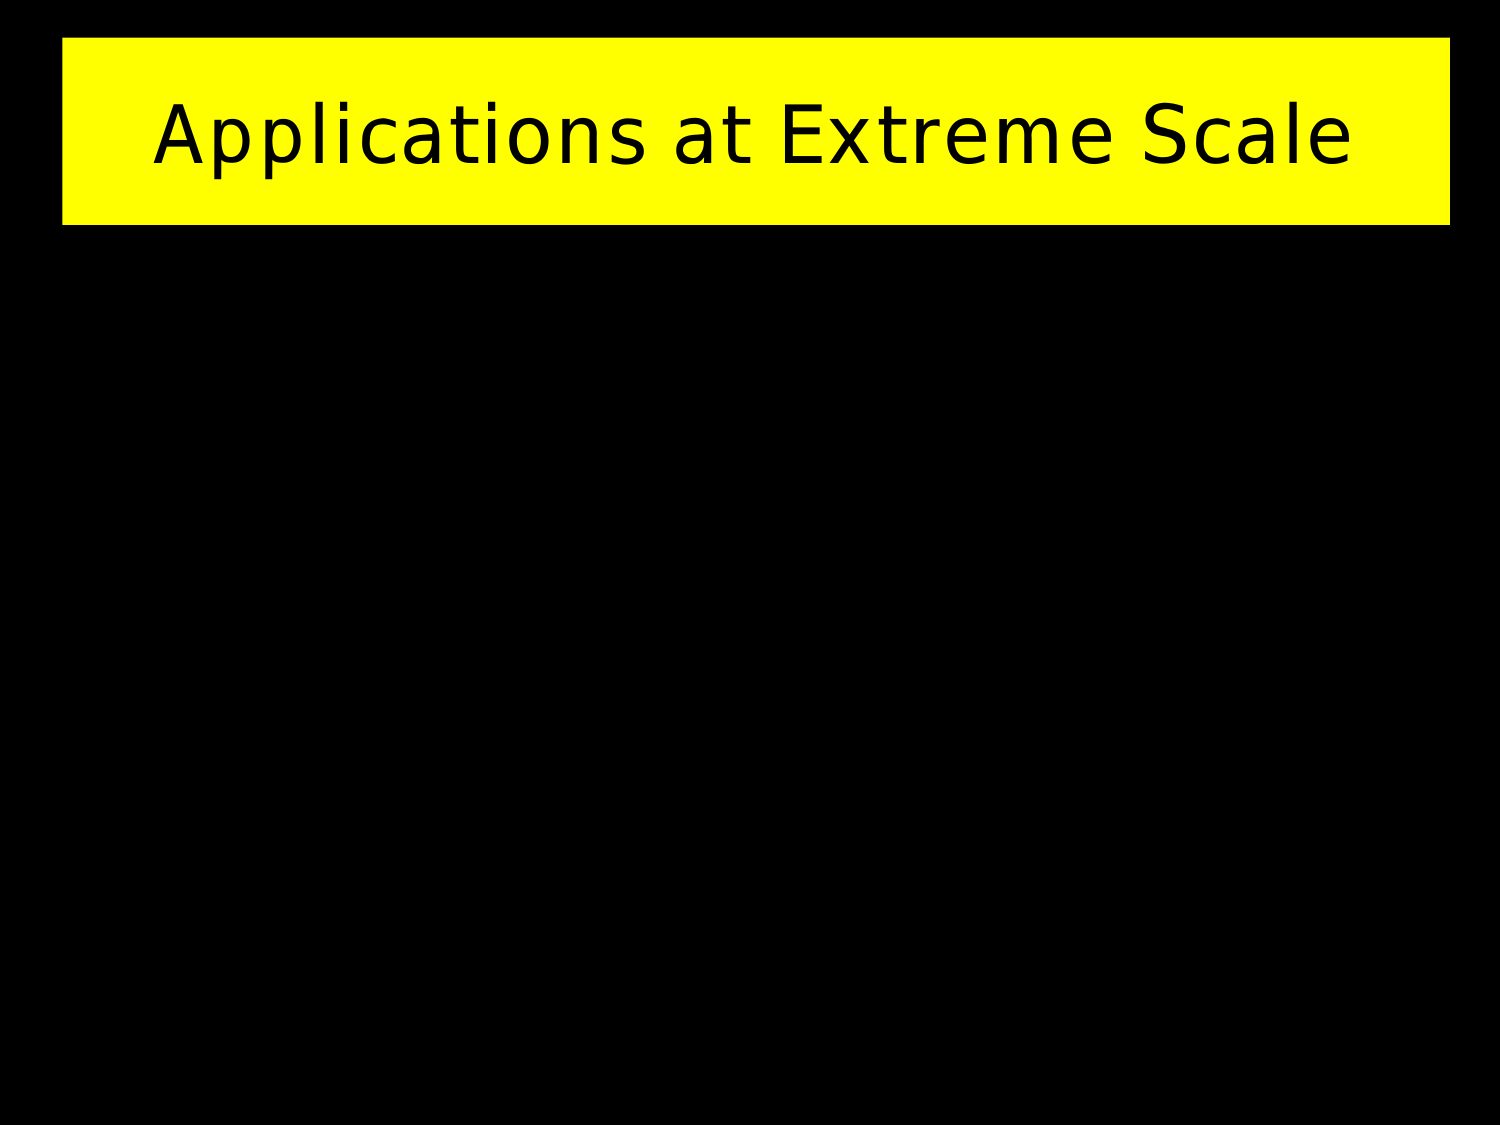

# Applications at Extreme Scale
Critical Applications
hazardous natural flows, volcanic ash transport, automotive safety design, Glacier Lake flood
New Numerical methods, e.g.
particle based methods
adaptive unstructured grids
Uncertainty quantification for computer models (parameters, models …)
Big DATA! Simulation+ Analytics =Workflow optimizations